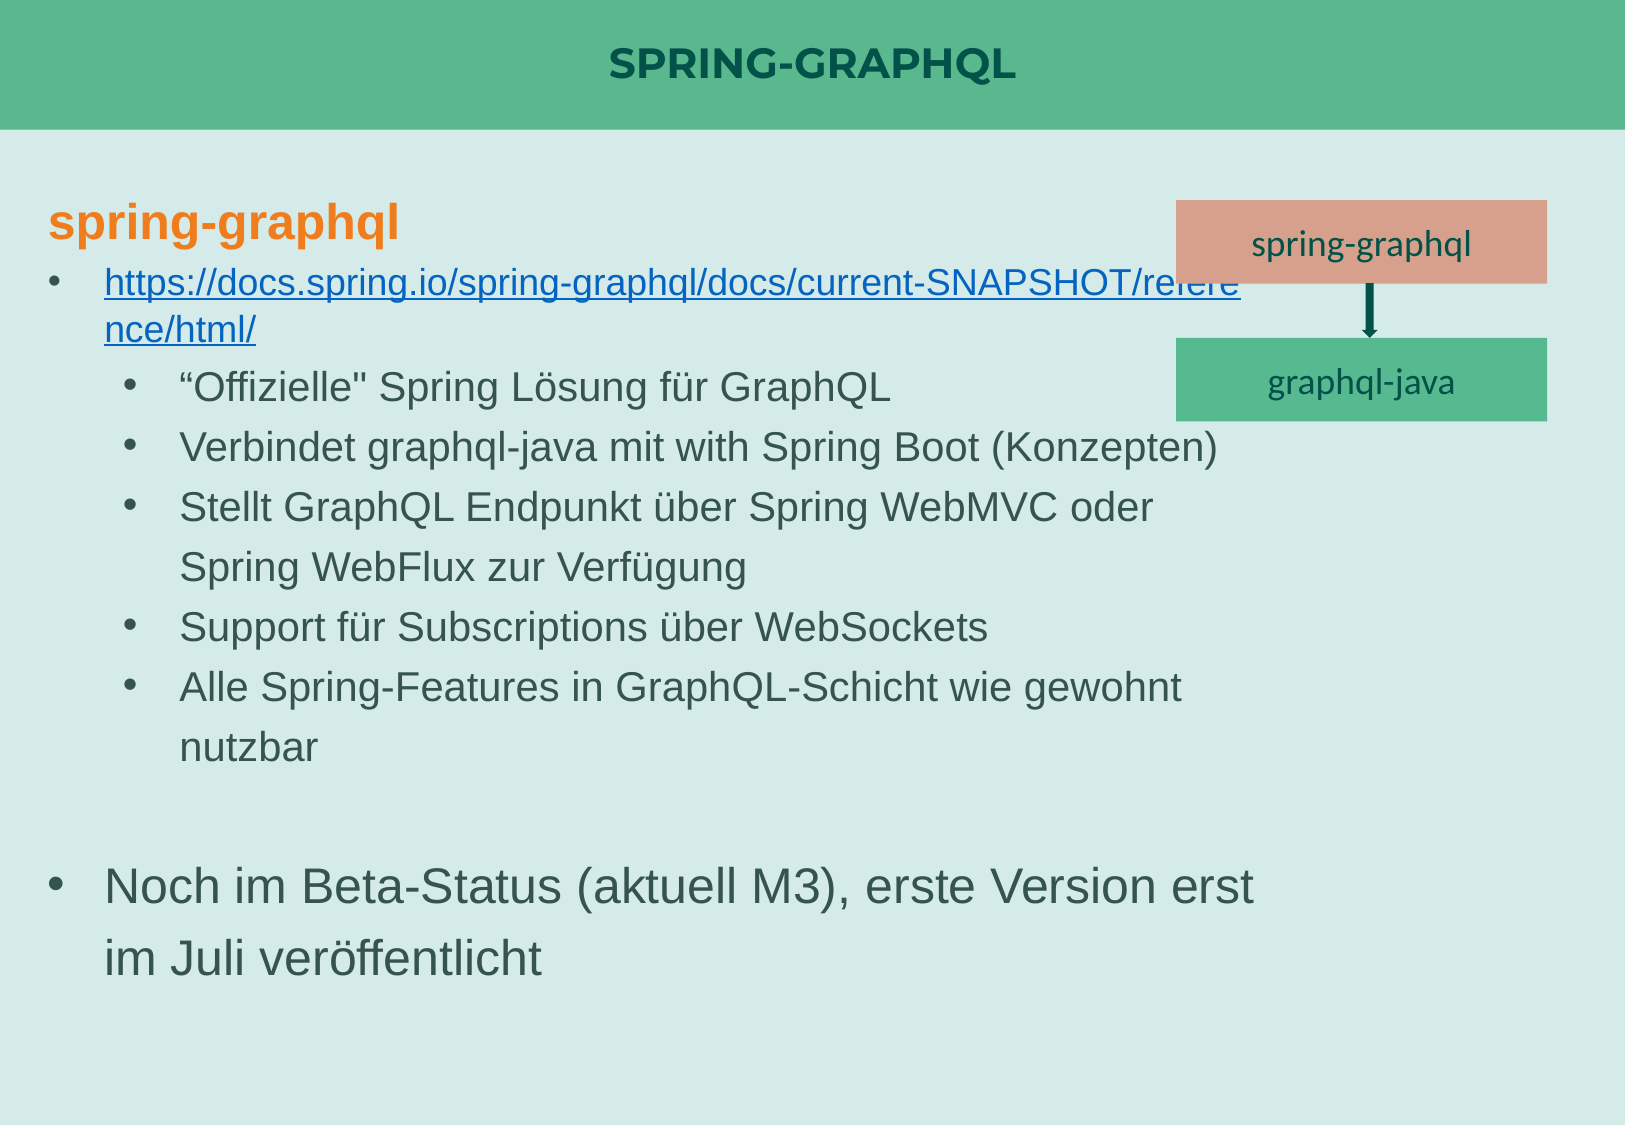

# spring-graphql
spring-graphql
https://docs.spring.io/spring-graphql/docs/current-SNAPSHOT/reference/html/
“Offizielle" Spring Lösung für GraphQL
Verbindet graphql-java mit with Spring Boot (Konzepten)
Stellt GraphQL Endpunkt über Spring WebMVC oder Spring WebFlux zur Verfügung
Support für Subscriptions über WebSockets
Alle Spring-Features in GraphQL-Schicht wie gewohnt nutzbar

Noch im Beta-Status (aktuell M3), erste Version erst im Juli veröffentlicht

spring-graphql

graphql-java